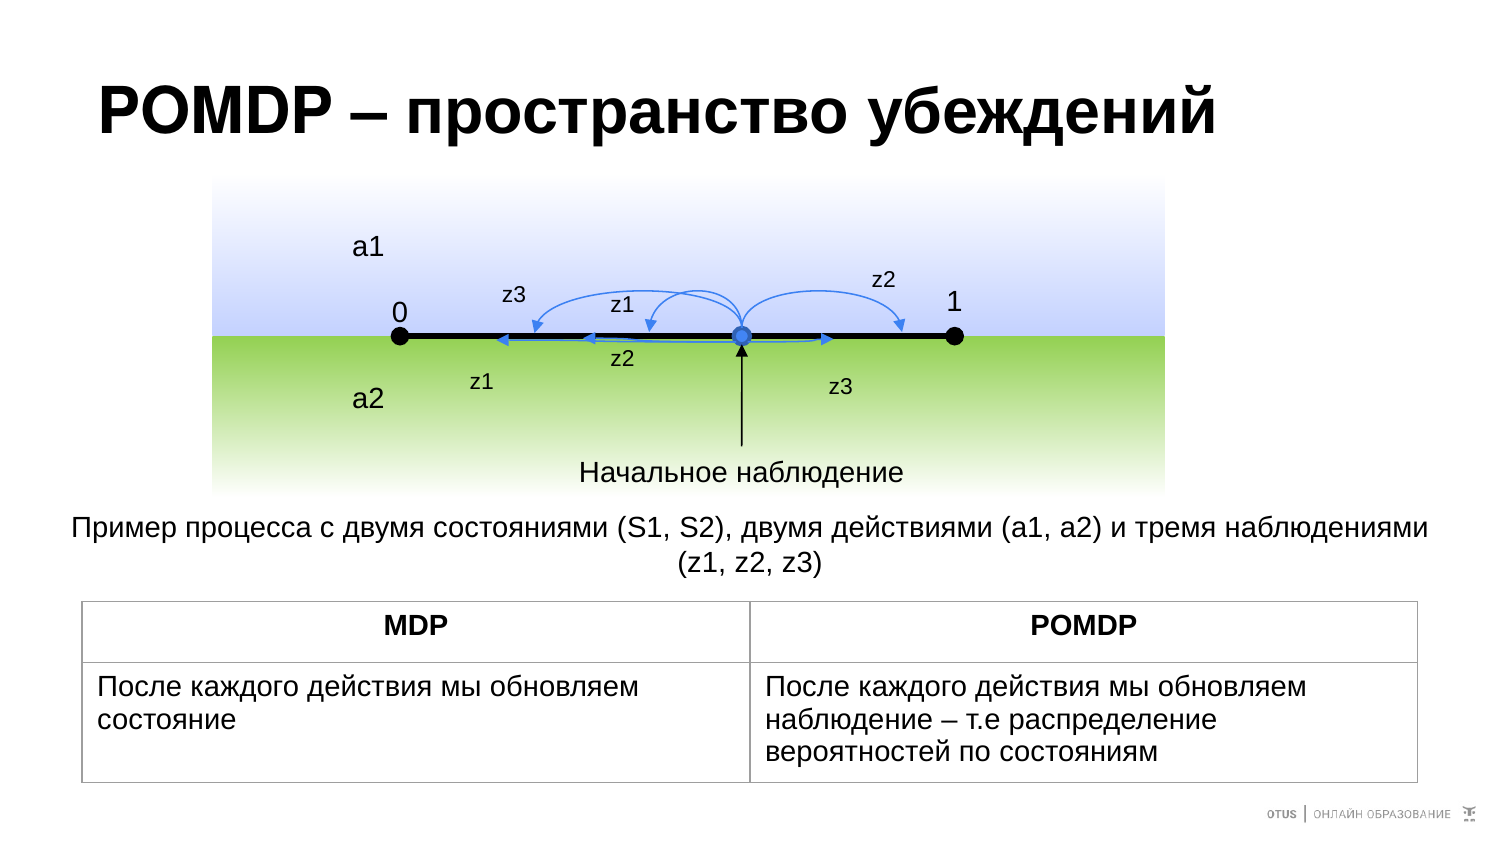

# POMDP – пространство убеждений

а1
z2
z3
1
z1
0

z2
z1
z3
а2
Начальное наблюдение
Пример процесса с двумя состояниями (S1, S2), двумя действиями (a1, a2) и тремя наблюдениями (z1, z2, z3)
| MDP | POMDP |
| --- | --- |
| После каждого действия мы обновляем состояние | После каждого действия мы обновляем наблюдение – т.е распределение вероятностей по состояниям |